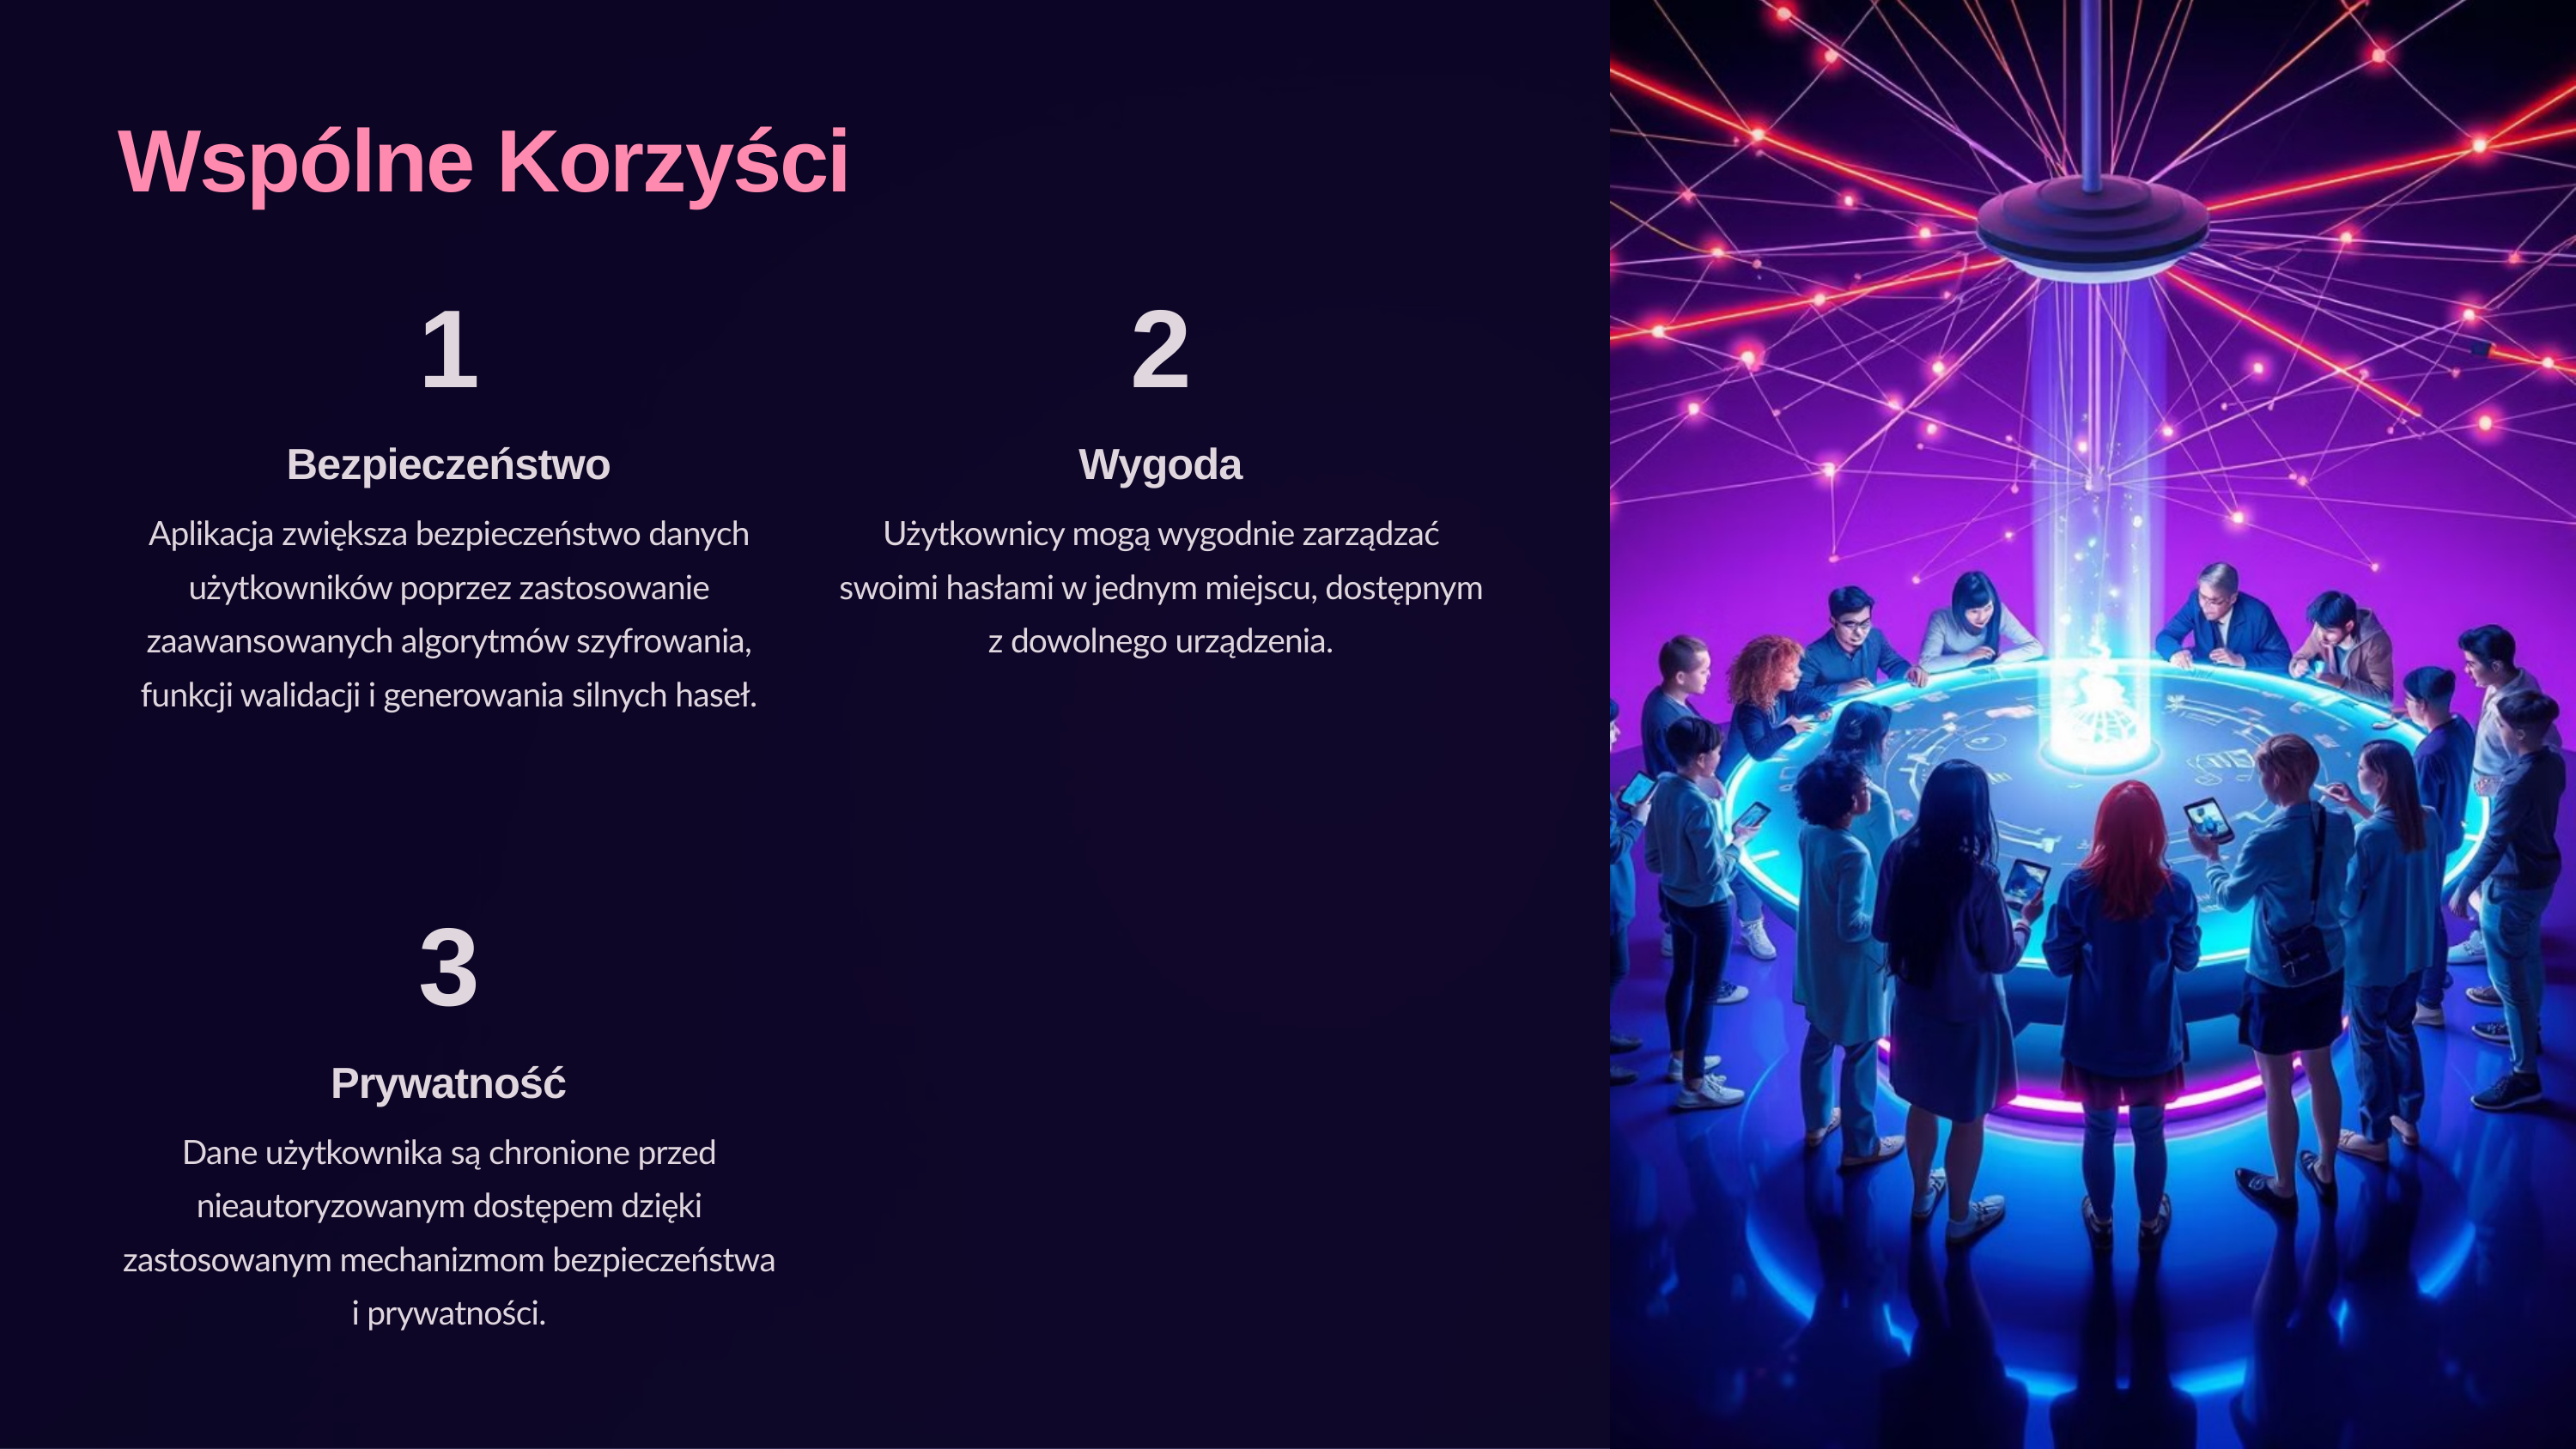

Wspólne Korzyści
1
2
Bezpieczeństwo
Wygoda
Użytkownicy mogą wygodnie zarządzać swoimi hasłami w jednym miejscu, dostępnym z dowolnego urządzenia.
Aplikacja zwiększa bezpieczeństwo danych użytkowników poprzez zastosowanie zaawansowanych algorytmów szyfrowania, funkcji walidacji i generowania silnych haseł.
3
Prywatność
Dane użytkownika są chronione przed nieautoryzowanym dostępem dzięki zastosowanym mechanizmom bezpieczeństwa i prywatności.